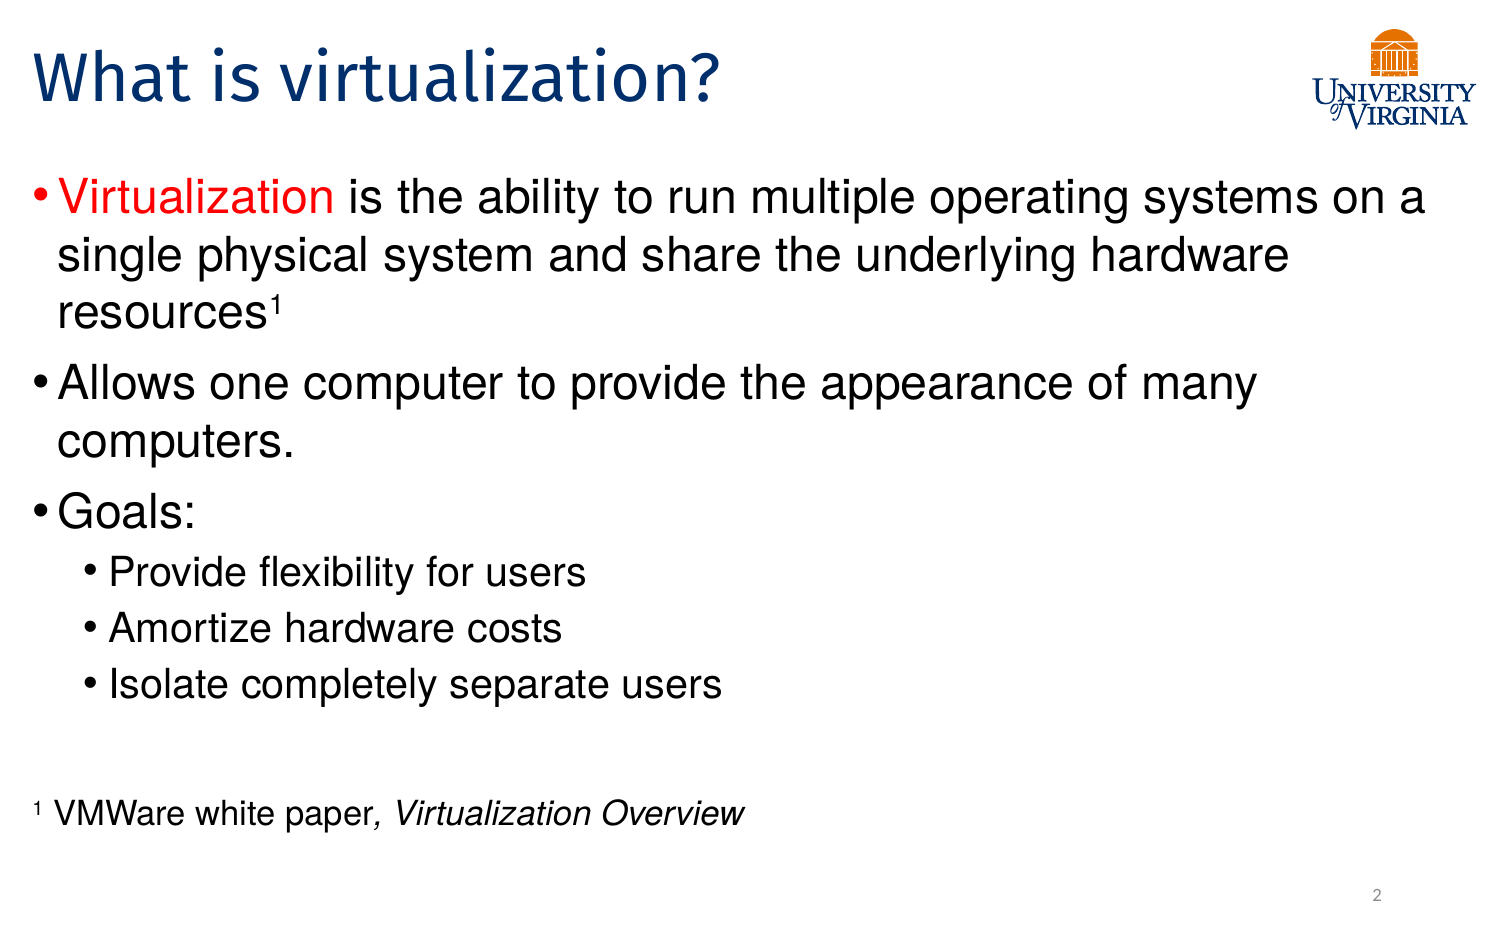

# What is virtualization?
Virtualization is the ability to run multiple operating systems on a single physical system and share the underlying hardware resources1
Allows one computer to provide the appearance of many computers.
Goals:
Provide flexibility for users
Amortize hardware costs
Isolate completely separate users

1 VMWare white paper, Virtualization Overview
2